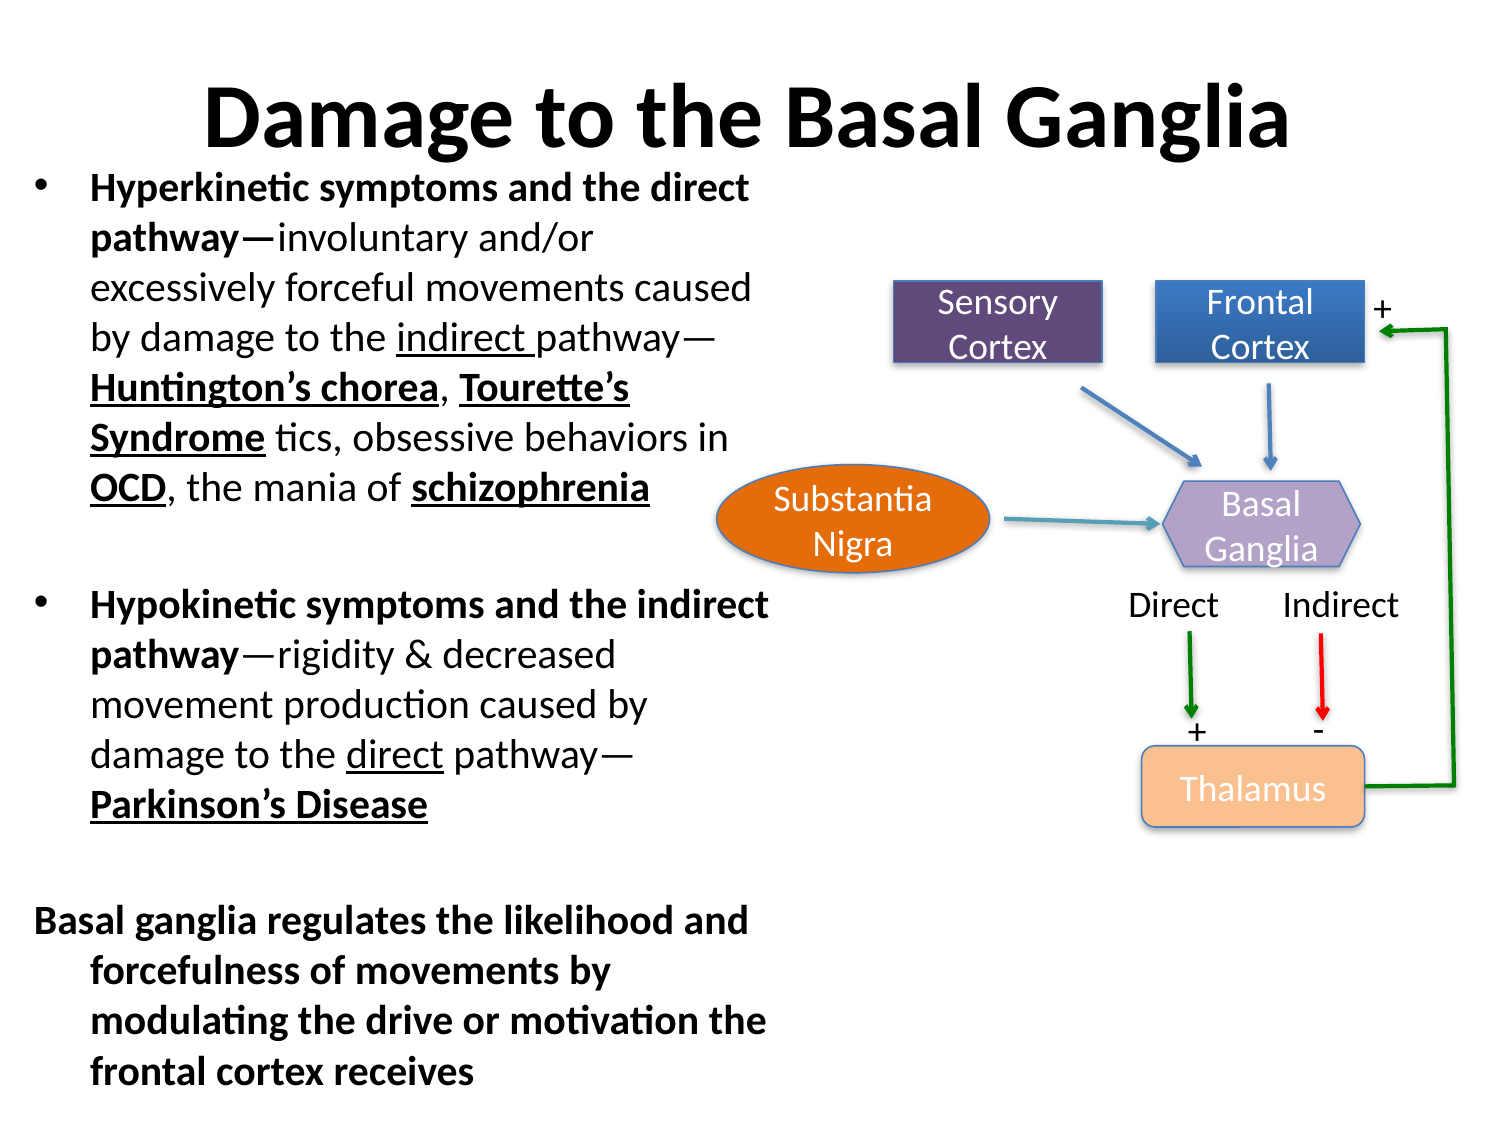

# Damage to the Basal Ganglia
Hyperkinetic symptoms and the direct pathway—involuntary and/or excessively forceful movements caused by damage to the indirect pathway—Huntington’s chorea, Tourette’s Syndrome tics, obsessive behaviors in OCD, the mania of schizophrenia

Hypokinetic symptoms and the indirect pathway—rigidity & decreased movement production caused by damage to the direct pathway—Parkinson’s Disease

Basal ganglia regulates the likelihood and forcefulness of movements by modulating the drive or motivation the frontal cortex receives
+
Sensory Cortex
Frontal Cortex
Substantia
Nigra
Basal Ganglia
Direct
Indirect
-
+
Thalamus